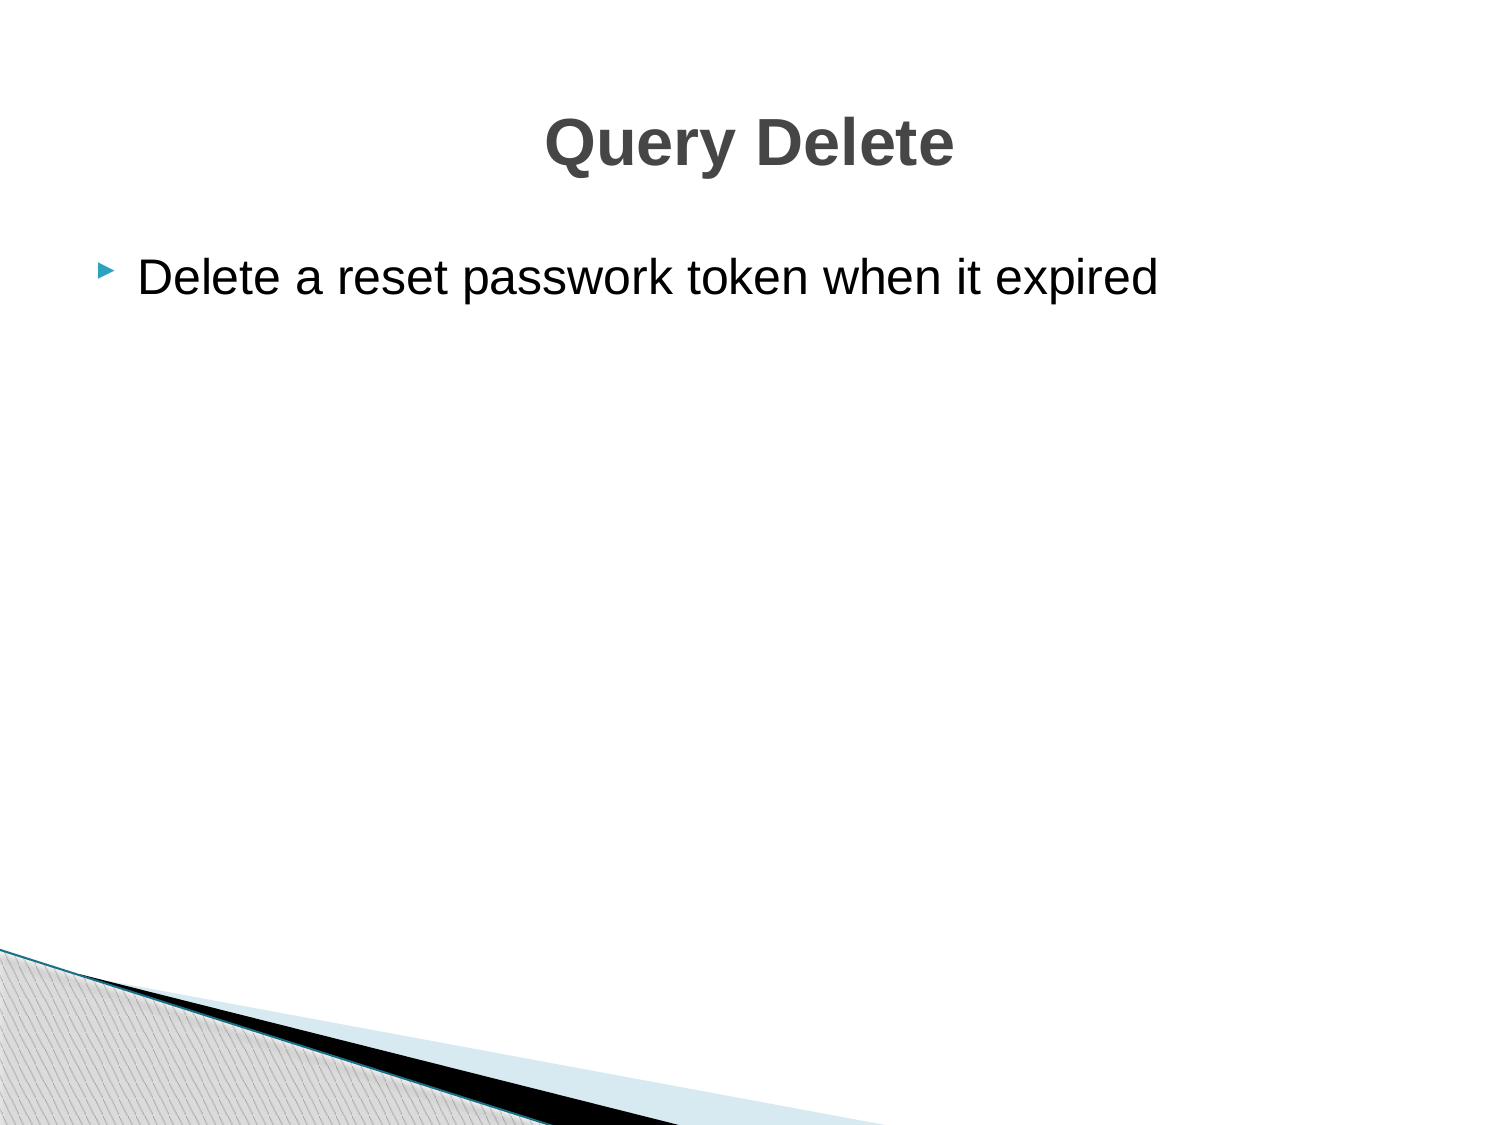

# Query Delete
Delete a reset passwork token when it expired